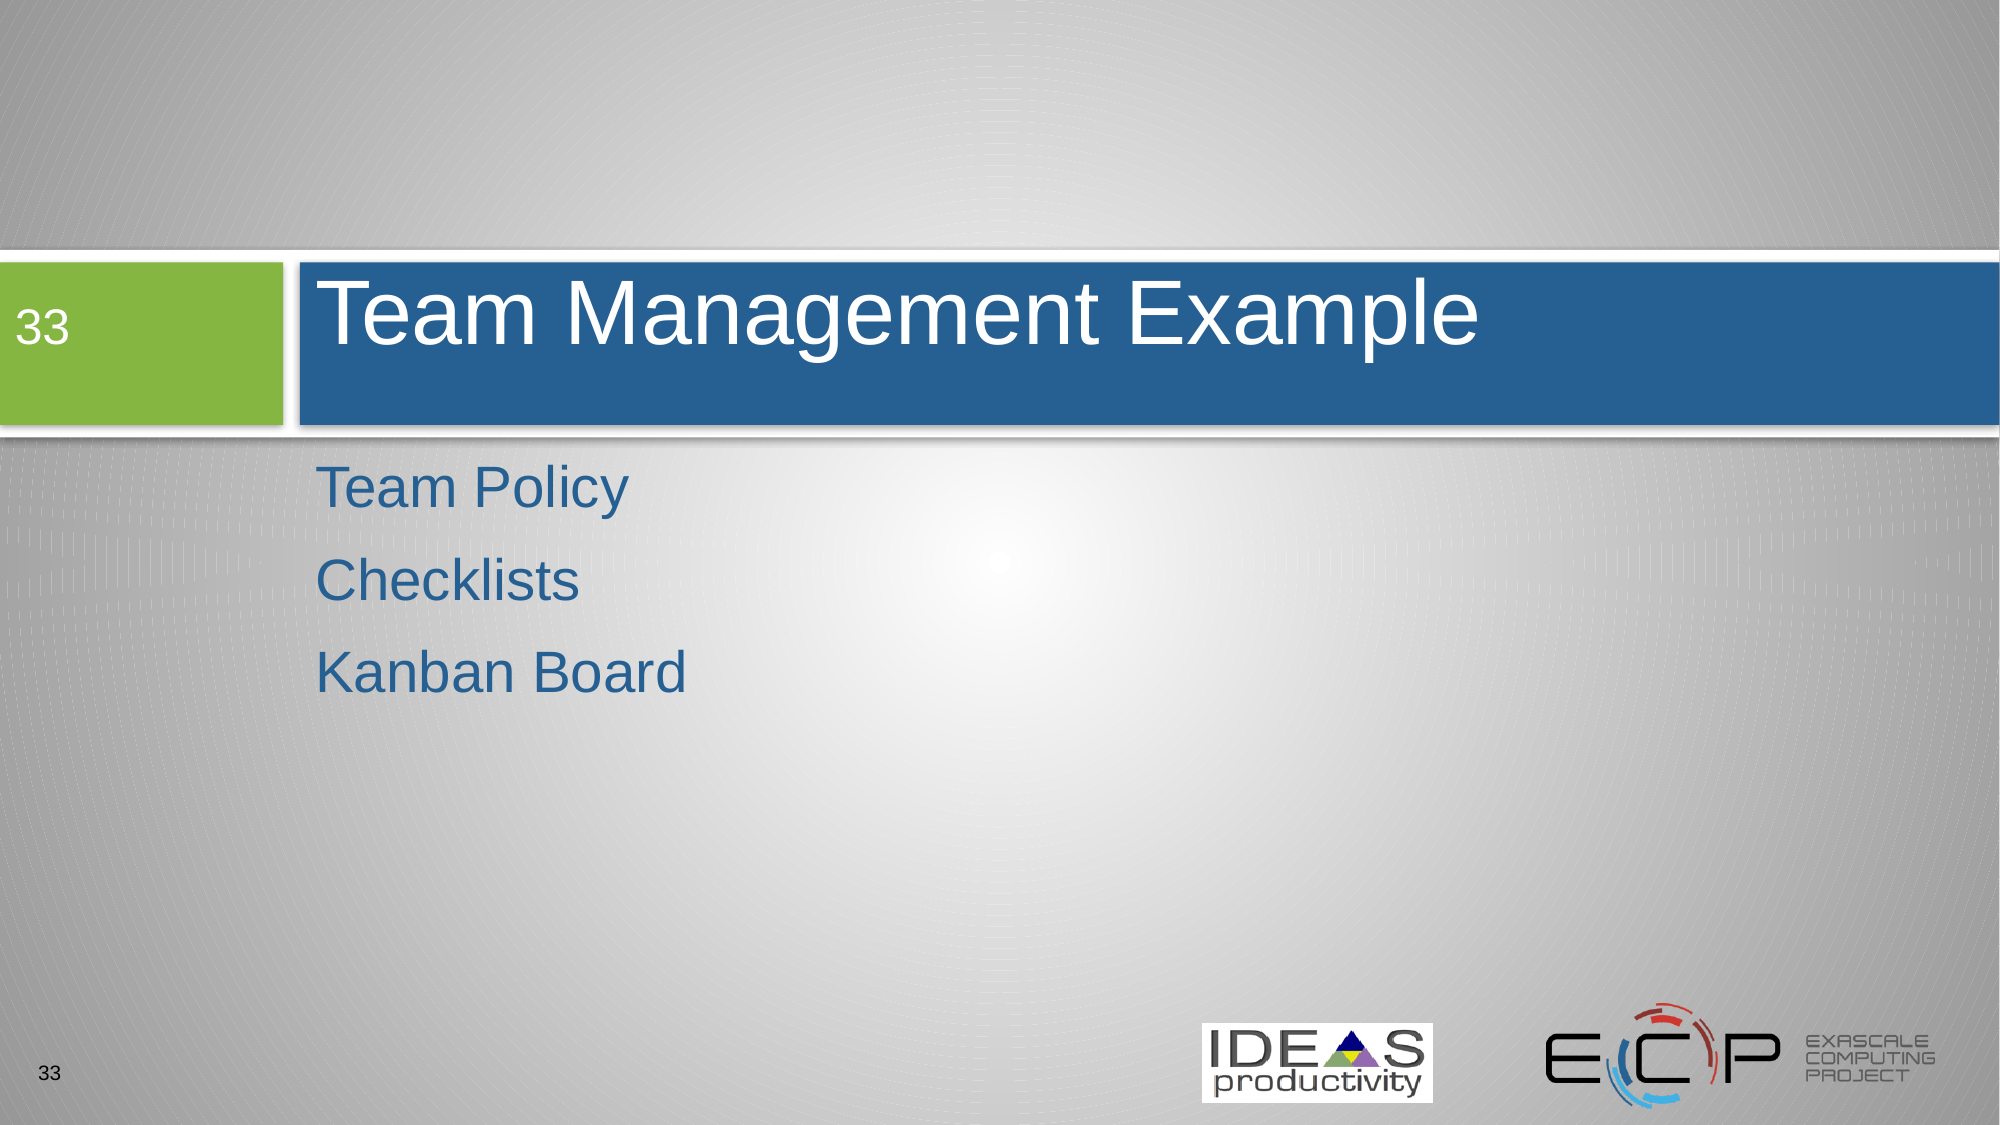

# Team Management Example
33
Team Policy
Checklists
Kanban Board